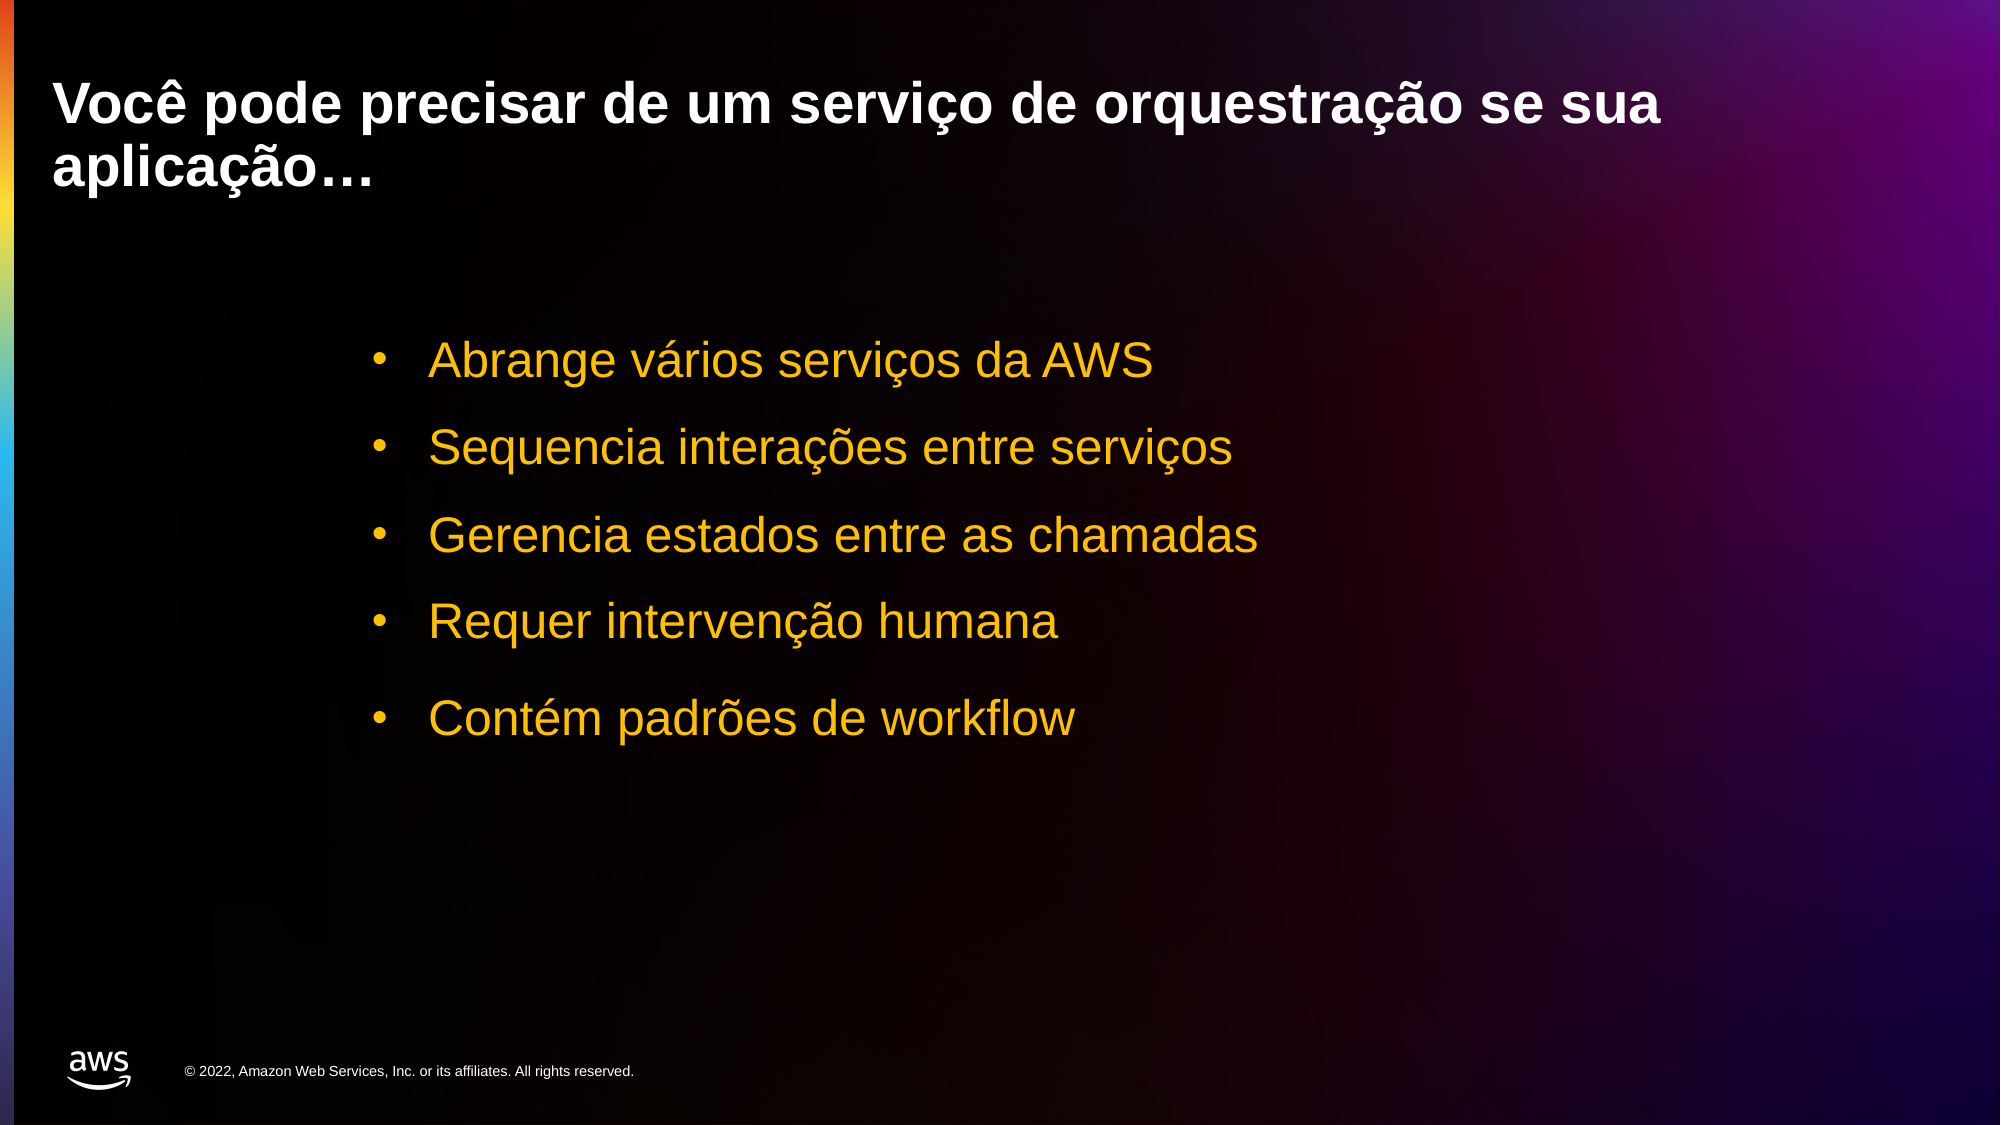

# Você pode precisar de um serviço de orquestração se sua aplicação…
Abrange vários serviços da AWS
Sequencia interações entre serviços
Gerencia estados entre as chamadas
Requer intervenção humana

Contém padrões de workflow